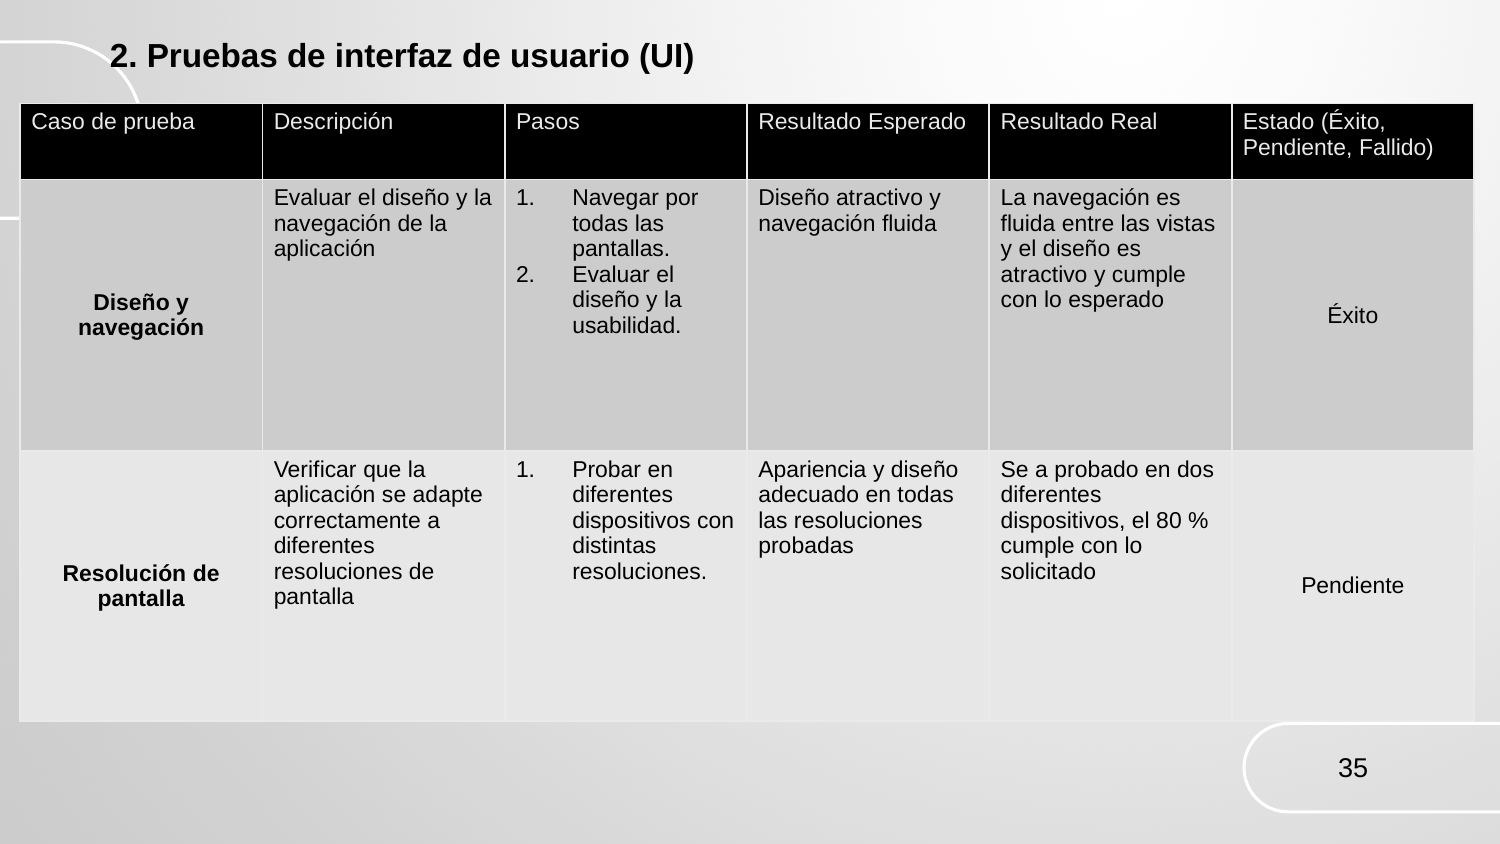

2. Pruebas de interfaz de usuario (UI)
| Caso de prueba | Descripción | Pasos | Resultado Esperado | Resultado Real | Estado (Éxito, Pendiente, Fallido) |
| --- | --- | --- | --- | --- | --- |
| Diseño y navegación | Evaluar el diseño y la navegación de la aplicación | Navegar por todas las pantallas. Evaluar el diseño y la usabilidad. | Diseño atractivo y navegación fluida | La navegación es fluida entre las vistas y el diseño es atractivo y cumple con lo esperado | Éxito |
| Resolución de pantalla | Verificar que la aplicación se adapte correctamente a diferentes resoluciones de pantalla | Probar en diferentes dispositivos con distintas resoluciones. | Apariencia y diseño adecuado en todas las resoluciones probadas | Se a probado en dos diferentes dispositivos, el 80 % cumple con lo solicitado | Pendiente |
35